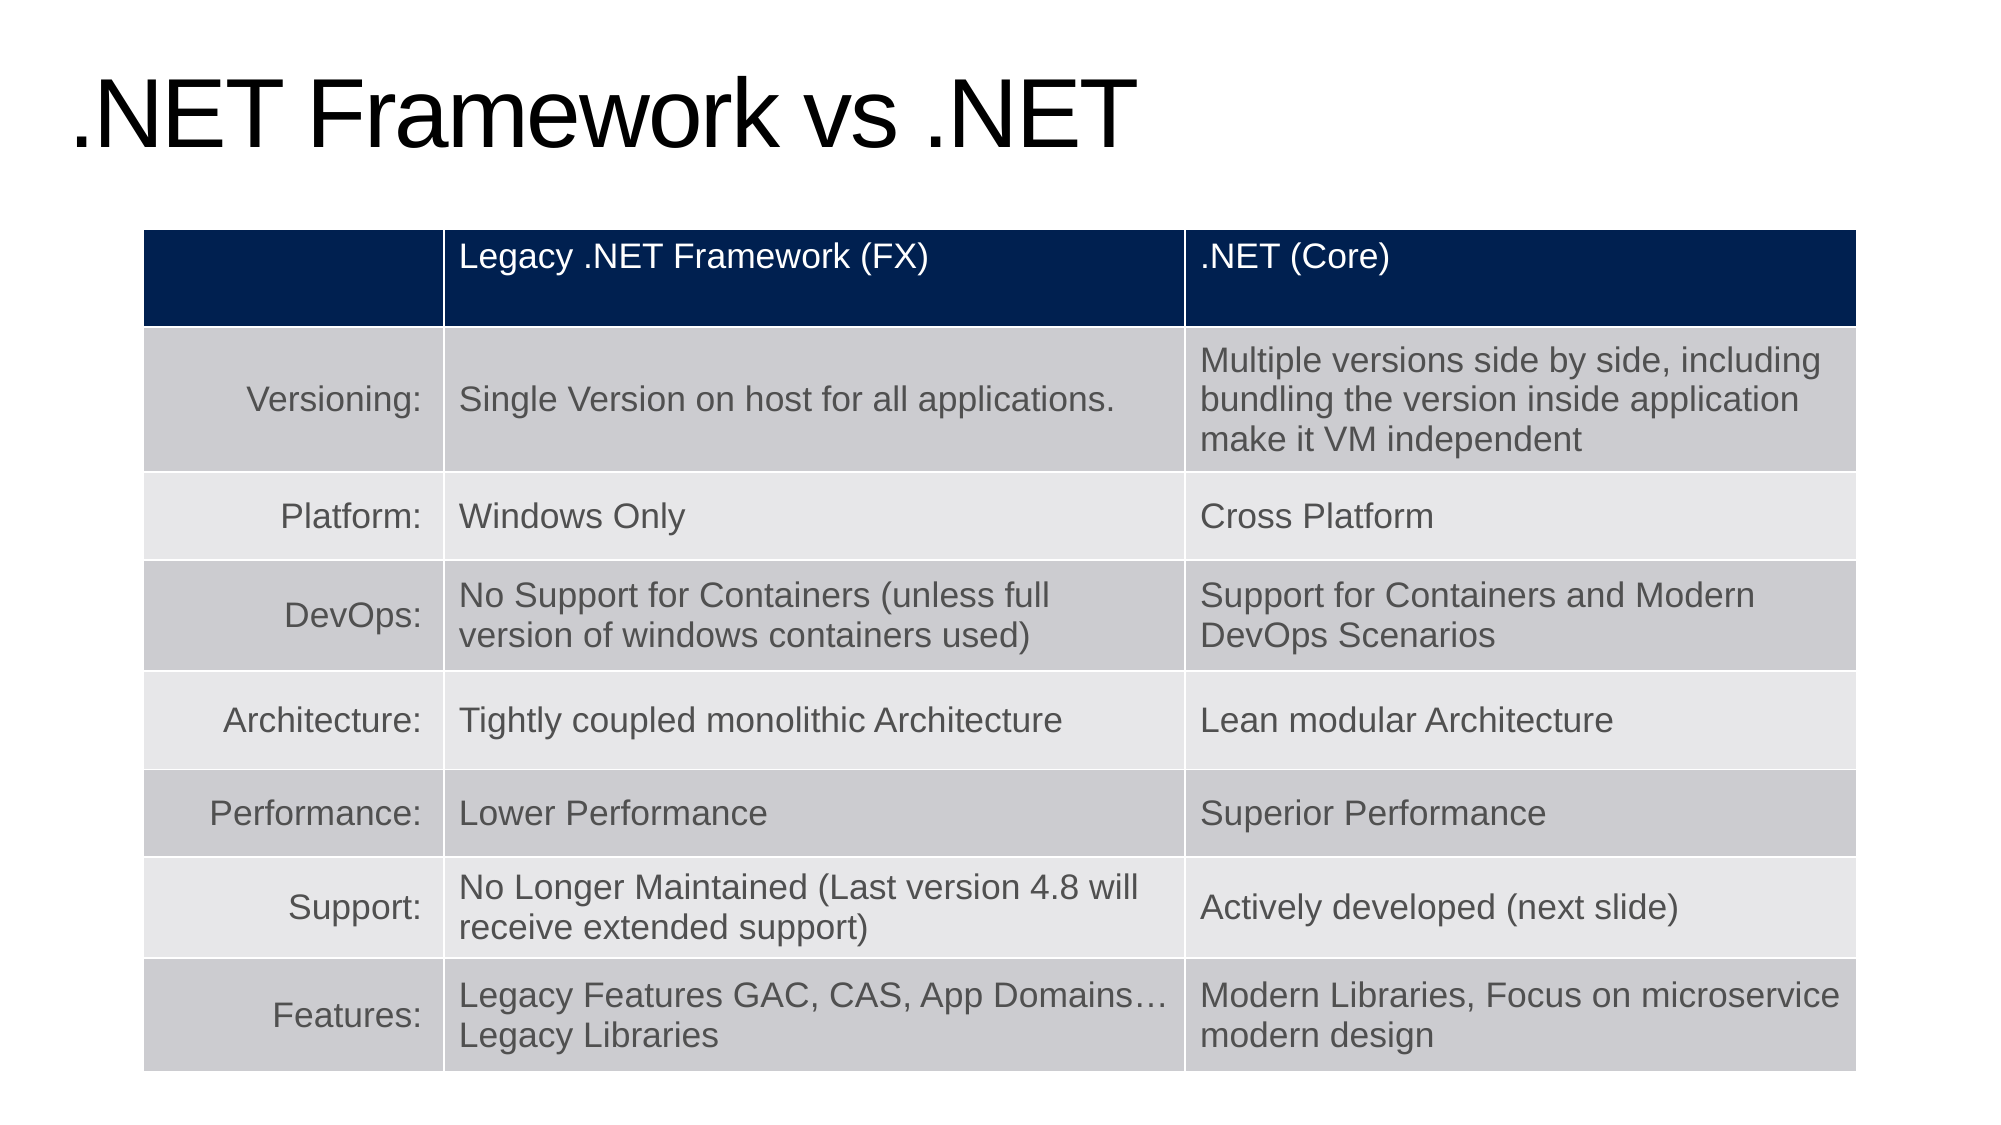

# .NET Framework vs .NET
|  | Legacy .NET Framework (FX) | .NET (Core) |
| --- | --- | --- |
| Versioning: | Single Version on host for all applications. | Multiple versions side by side, including bundling the version inside application make it VM independent |
| Platform: | Windows Only | Cross Platform |
| DevOps: | No Support for Containers (unless full version of windows containers used) | Support for Containers and Modern DevOps Scenarios |
| Architecture: | Tightly coupled monolithic Architecture | Lean modular Architecture |
| Performance: | Lower Performance | Superior Performance |
| Support: | No Longer Maintained (Last version 4.8 will receive extended support) | Actively developed (next slide) |
| Features: | Legacy Features GAC, CAS, App Domains… Legacy Libraries | Modern Libraries, Focus on microservice modern design |